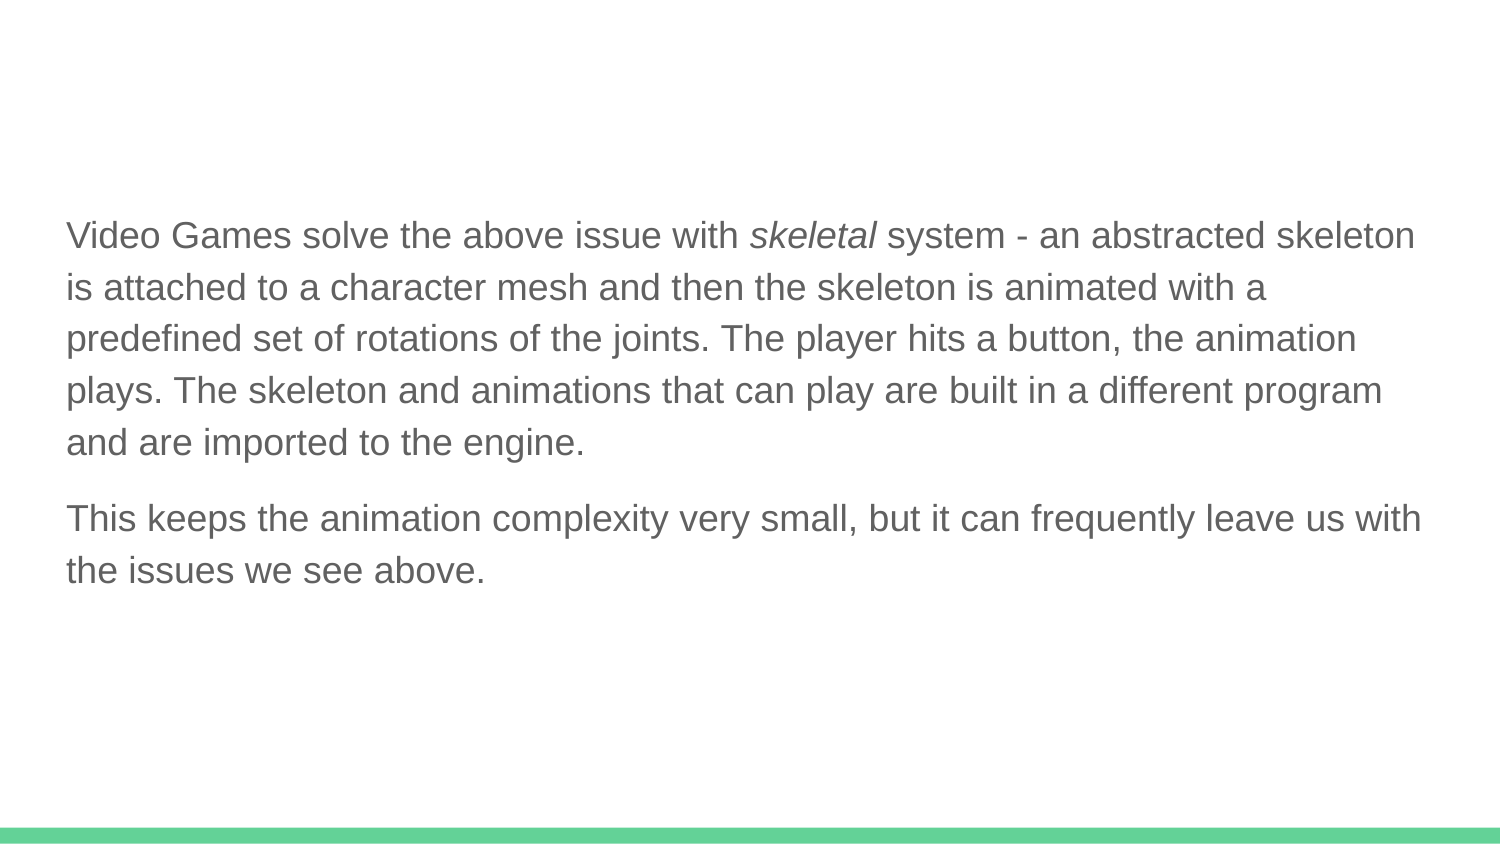

Video Games solve the above issue with skeletal system - an abstracted skeleton is attached to a character mesh and then the skeleton is animated with a predefined set of rotations of the joints. The player hits a button, the animation plays. The skeleton and animations that can play are built in a different program and are imported to the engine.
This keeps the animation complexity very small, but it can frequently leave us with the issues we see above.